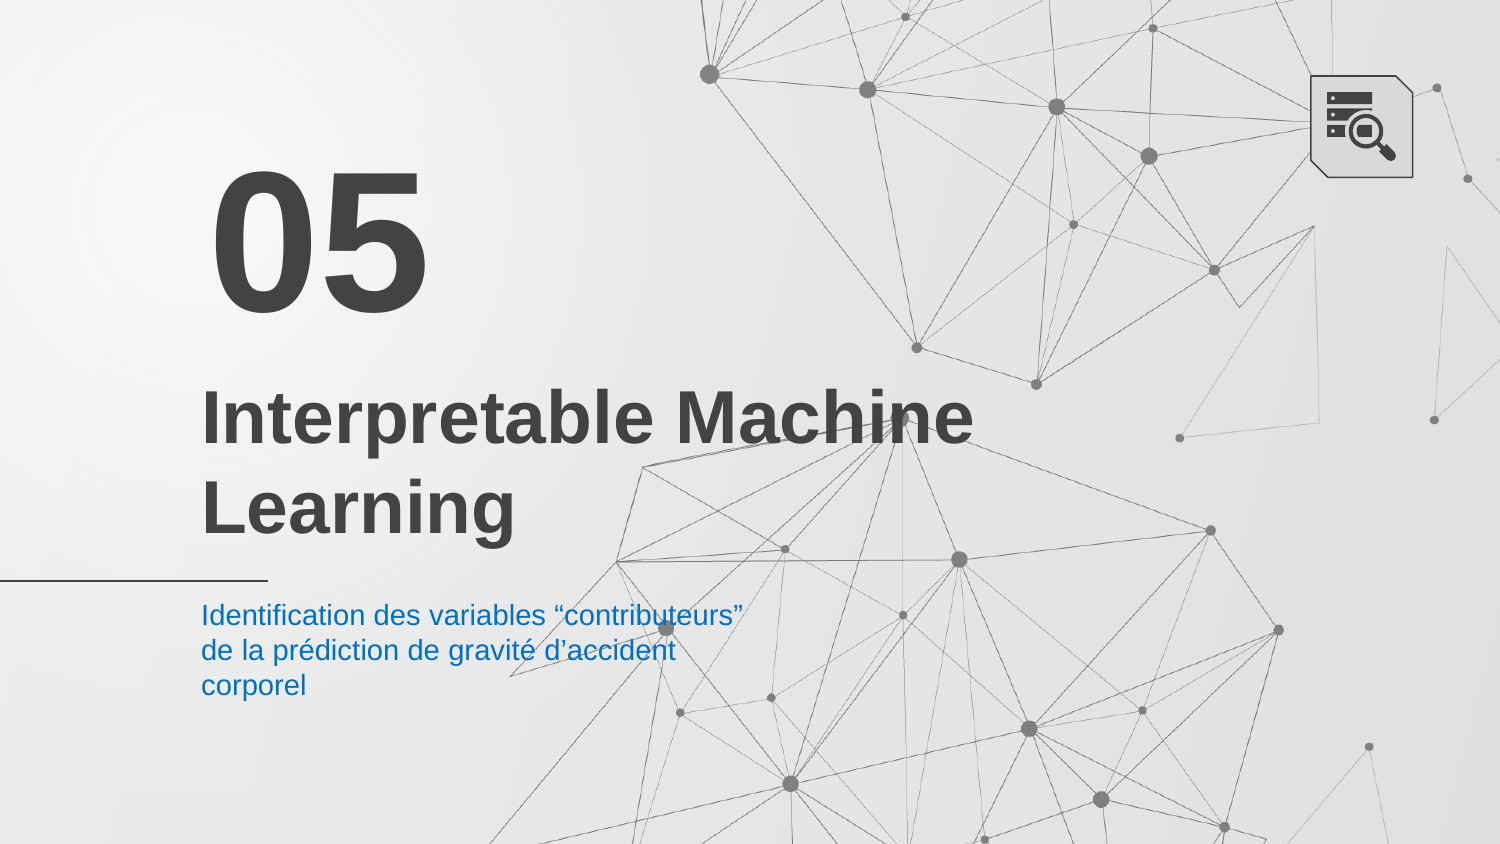

05
# Interpretable Machine Learning
Identification des variables “contributeurs” de la prédiction de gravité d’accident corporel